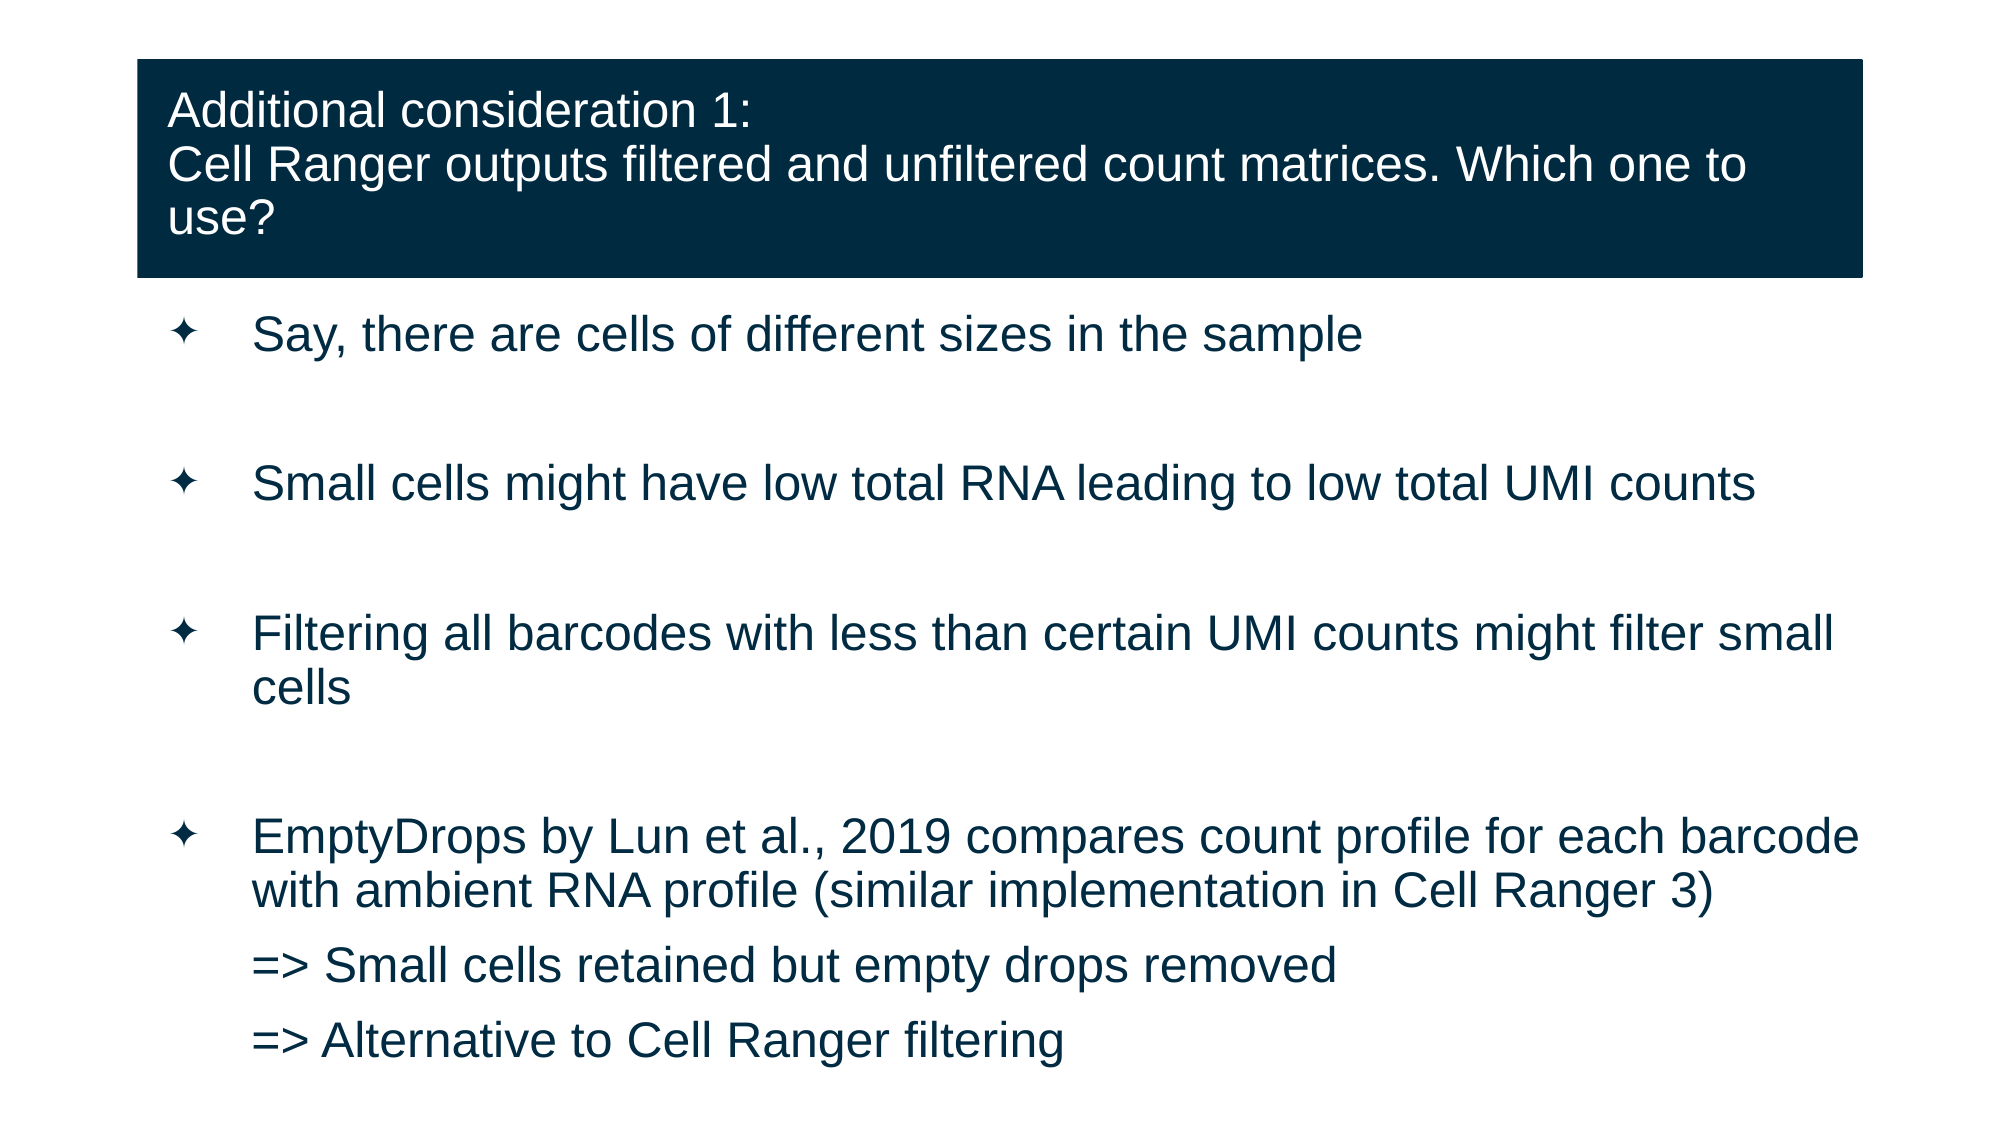

# Additional consideration 1: Cell Ranger outputs filtered and unfiltered count matrices. Which one to use?
Say, there are cells of different sizes in the sample

Small cells might have low total RNA leading to low total UMI counts

Filtering all barcodes with less than certain UMI counts might filter small cells

EmptyDrops by Lun et al., 2019 compares count profile for each barcode with ambient RNA profile (similar implementation in Cell Ranger 3)
      => Small cells retained but empty drops removed
      => Alternative to Cell Ranger filtering